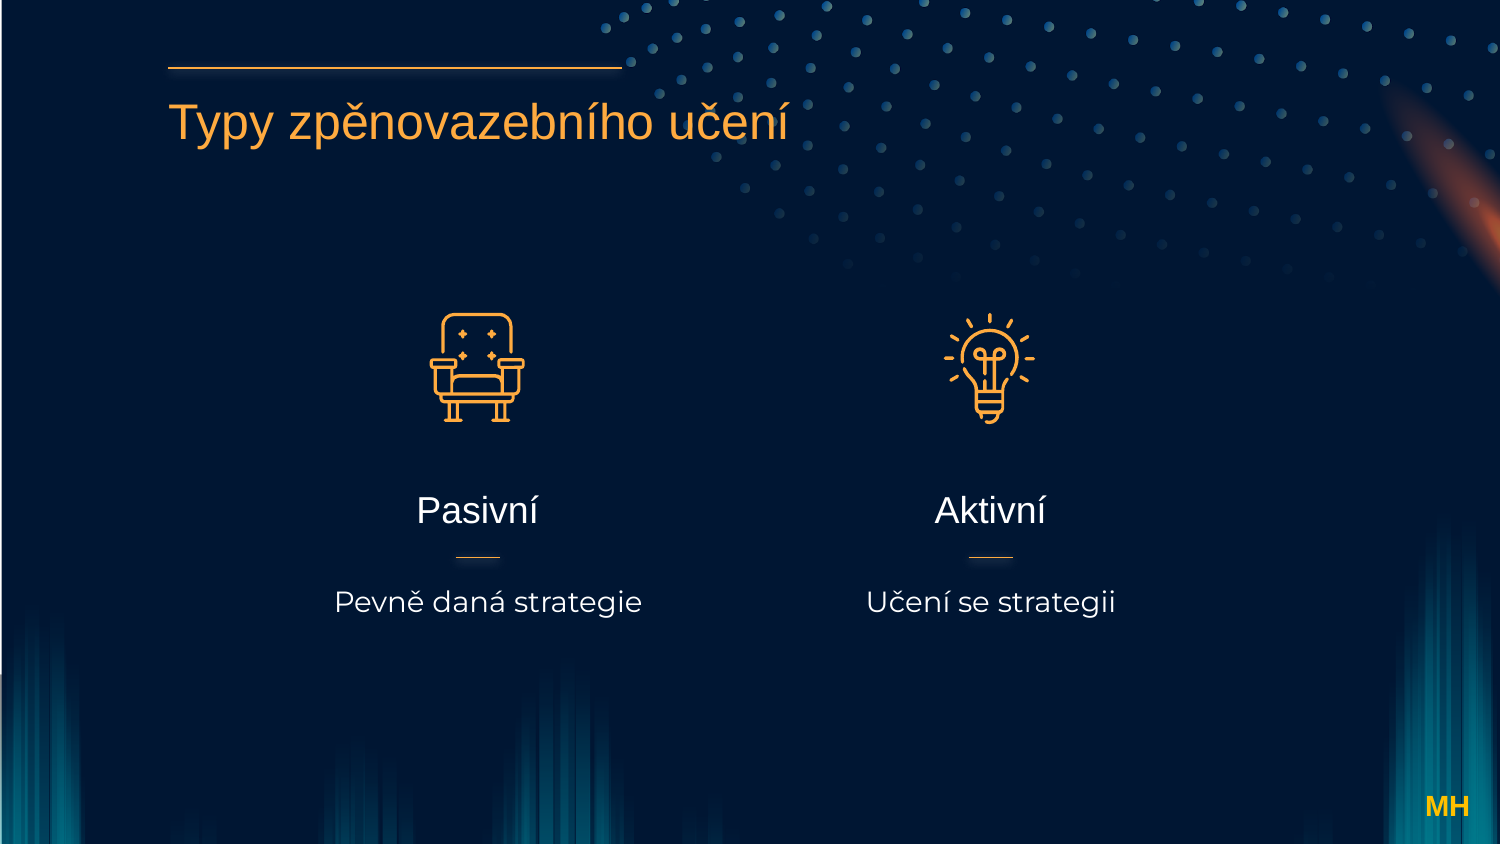

Typy zpěnovazebního učení

Pasivní
# Aktivní
Pevně daná strategie
Učení se strategii
MH